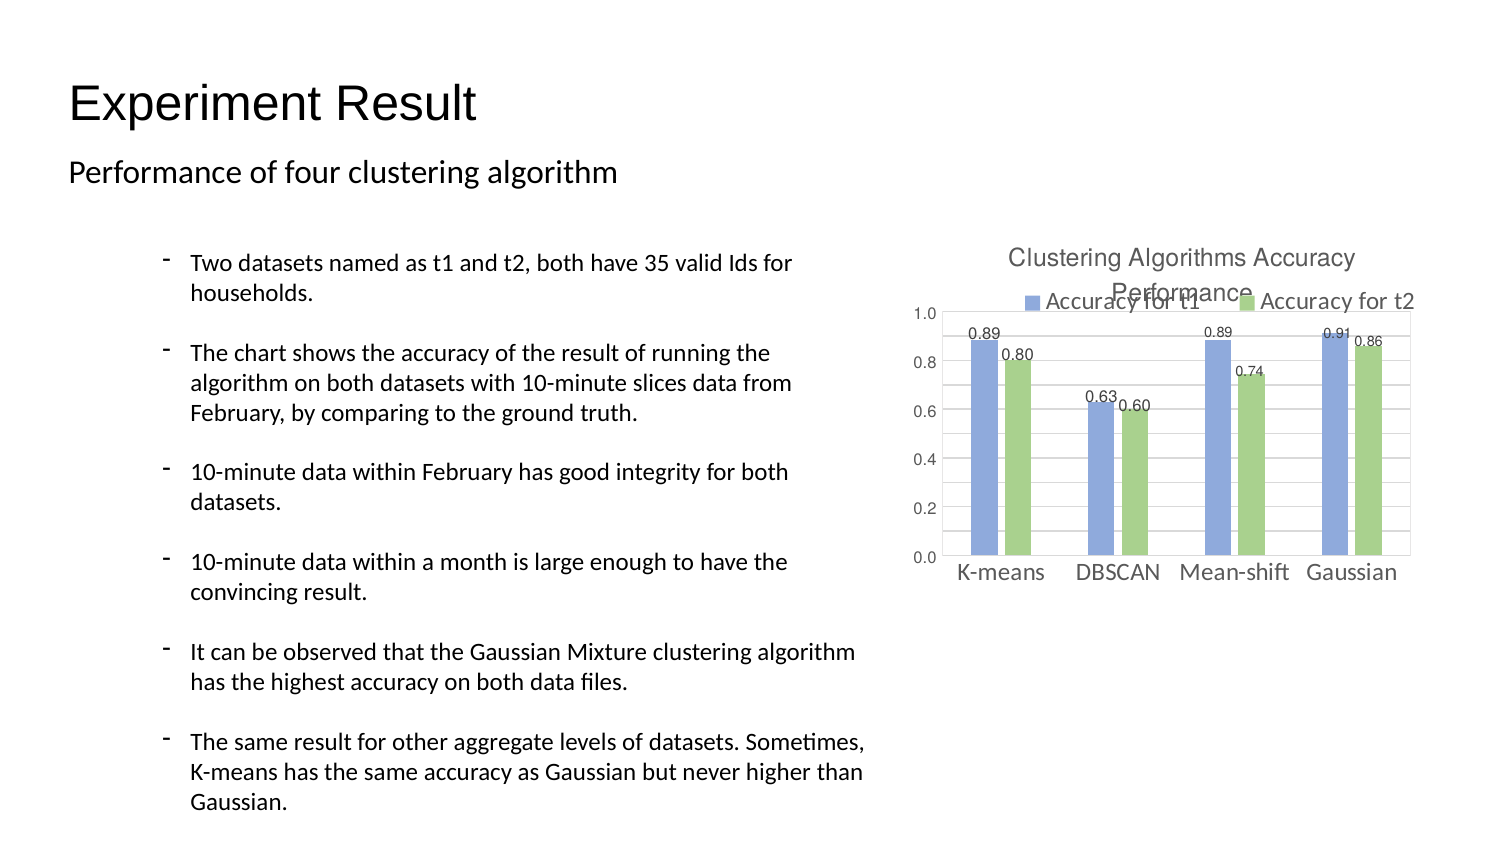

Experiment Result
Performance of four clustering algorithm

### Chart: Clustering Algorithms Accuracy Performance

| Category | Accuracy for t1  | Accuracy for t2 |
|---|---|---|
| K-means | 0.8857142857142857 | 0.8 |
| DBSCAN | 0.6285714285714286 | 0.6 |
| Mean-shift | 0.8857142857142857 | 0.7428571428571429 |
| Gaussian | 0.9142857142857143 | 0.8571428571428571 |
Two datasets named as t1 and t2, both have 35 valid Ids for households.

The chart shows the accuracy of the result of running the algorithm on both datasets with 10-minute slices data from February, by comparing to the ground truth.

10-minute data within February has good integrity for both datasets.

10-minute data within a month is large enough to have the convincing result.

It can be observed that the Gaussian Mixture clustering algorithm has the highest accuracy on both data files.

The same result for other aggregate levels of datasets. Sometimes, K-means has the same accuracy as Gaussian but never higher than Gaussian.